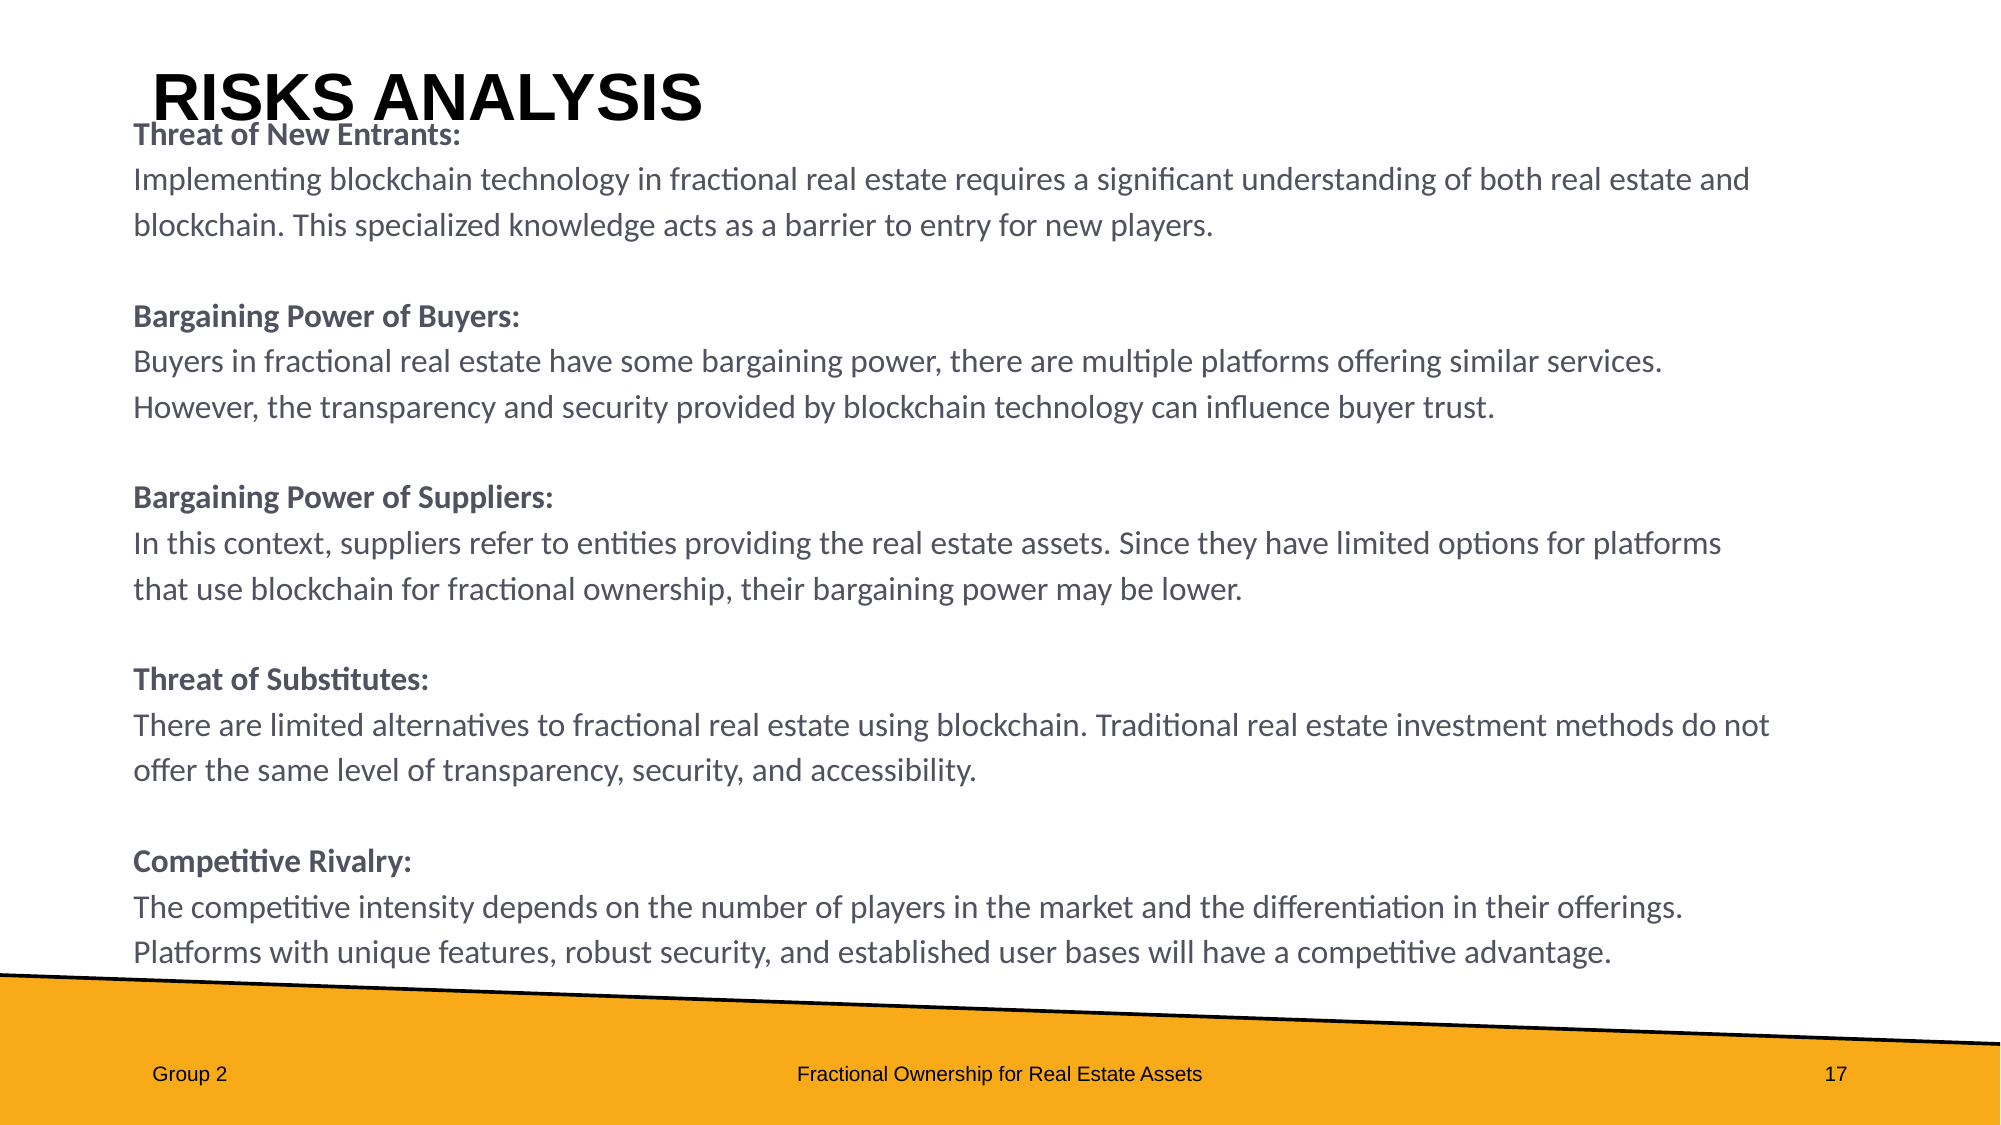

# RISKS ANALYSIS
Threat of New Entrants:
Implementing blockchain technology in fractional real estate requires a significant understanding of both real estate and blockchain. This specialized knowledge acts as a barrier to entry for new players.

Bargaining Power of Buyers:
Buyers in fractional real estate have some bargaining power, there are multiple platforms offering similar services. However, the transparency and security provided by blockchain technology can influence buyer trust.

Bargaining Power of Suppliers:
In this context, suppliers refer to entities providing the real estate assets. Since they have limited options for platforms that use blockchain for fractional ownership, their bargaining power may be lower.

Threat of Substitutes:
There are limited alternatives to fractional real estate using blockchain. Traditional real estate investment methods do not offer the same level of transparency, security, and accessibility.

Competitive Rivalry:
The competitive intensity depends on the number of players in the market and the differentiation in their offerings. Platforms with unique features, robust security, and established user bases will have a competitive advantage.
Group 2
Fractional Ownership for Real Estate Assets
17